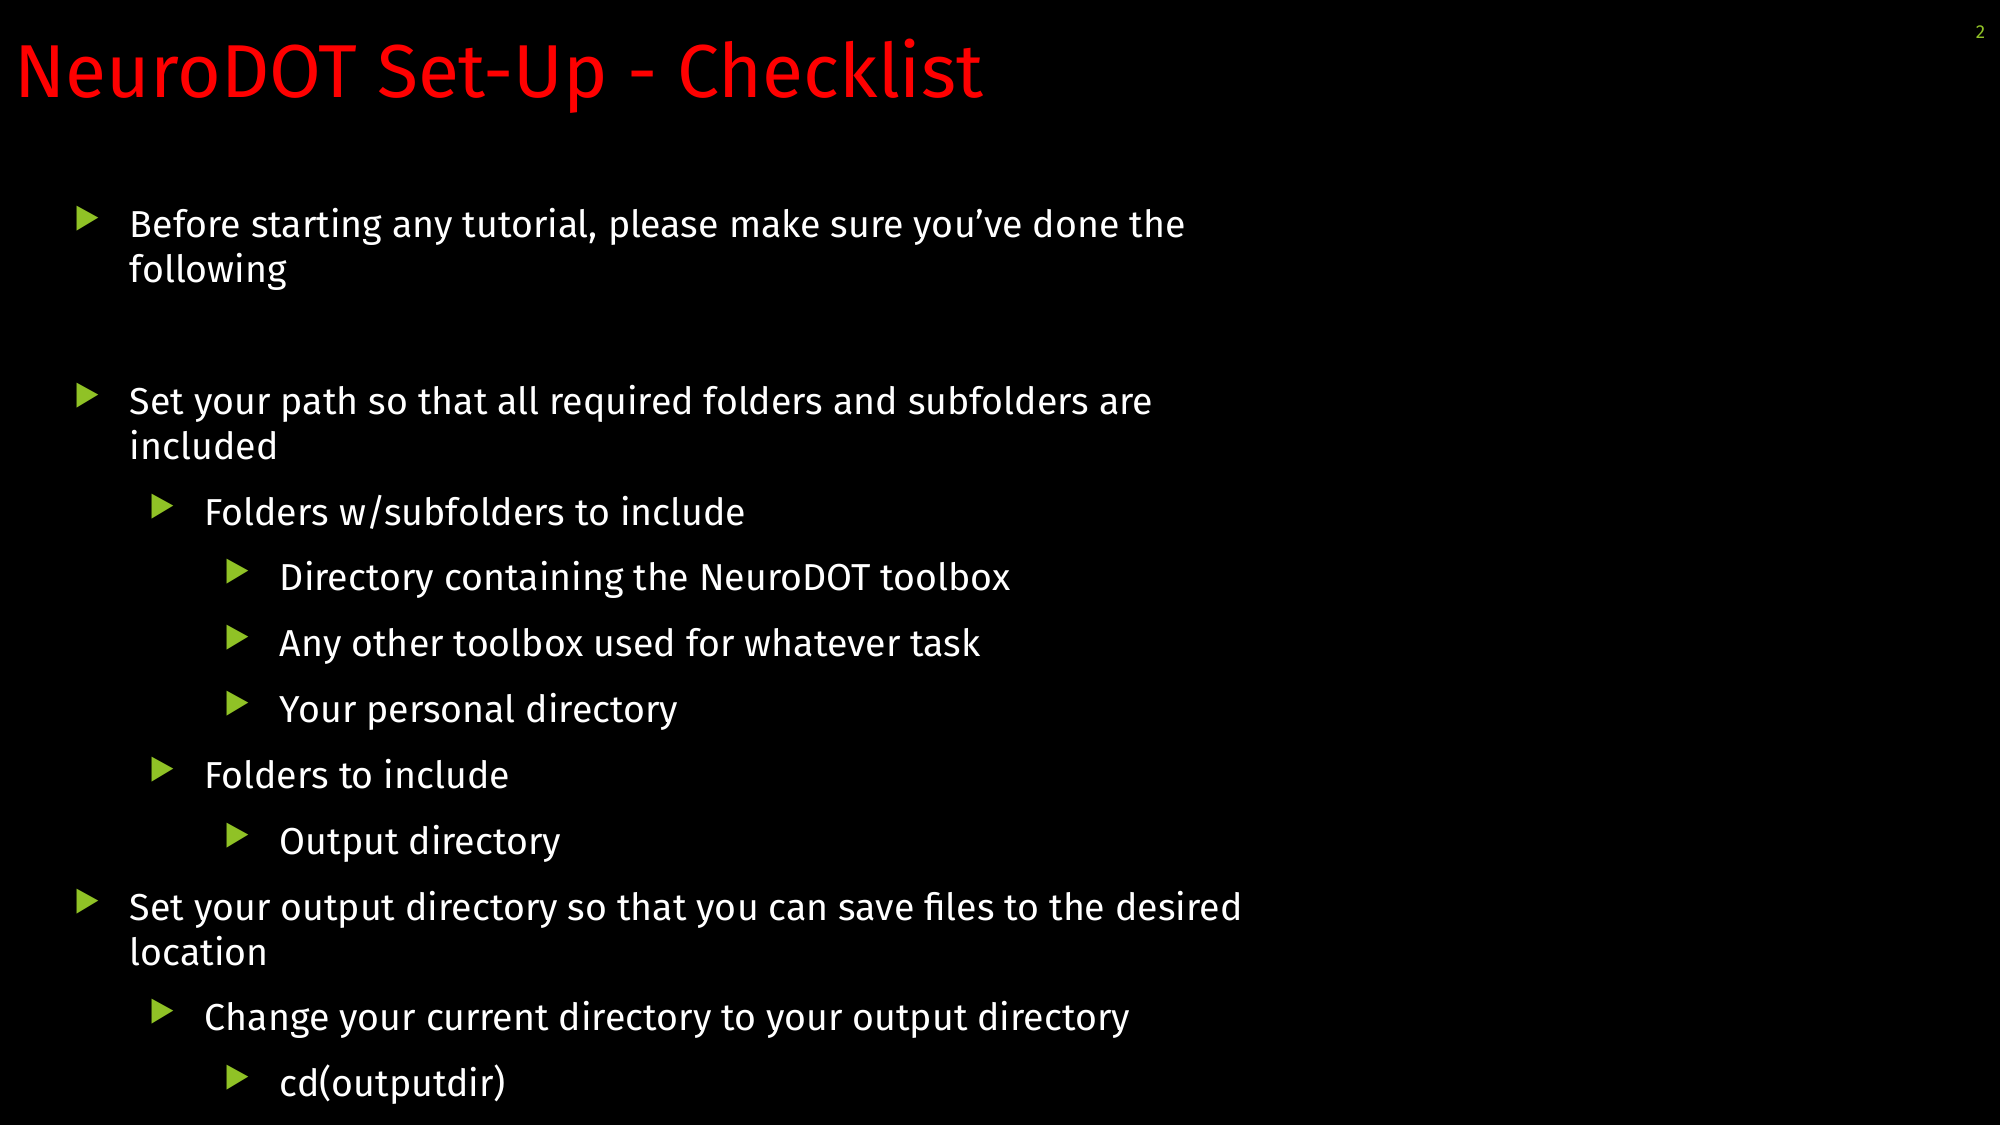

NeuroDOT Set-Up - Checklist
2
Before starting any tutorial, please make sure you’ve done the following

Set your path so that all required folders and subfolders are included
Folders w/subfolders to include
Directory containing the NeuroDOT toolbox
Any other toolbox used for whatever task
Your personal directory
Folders to include
Output directory
Set your output directory so that you can save files to the desired location
Change your current directory to your output directory
cd(outputdir)